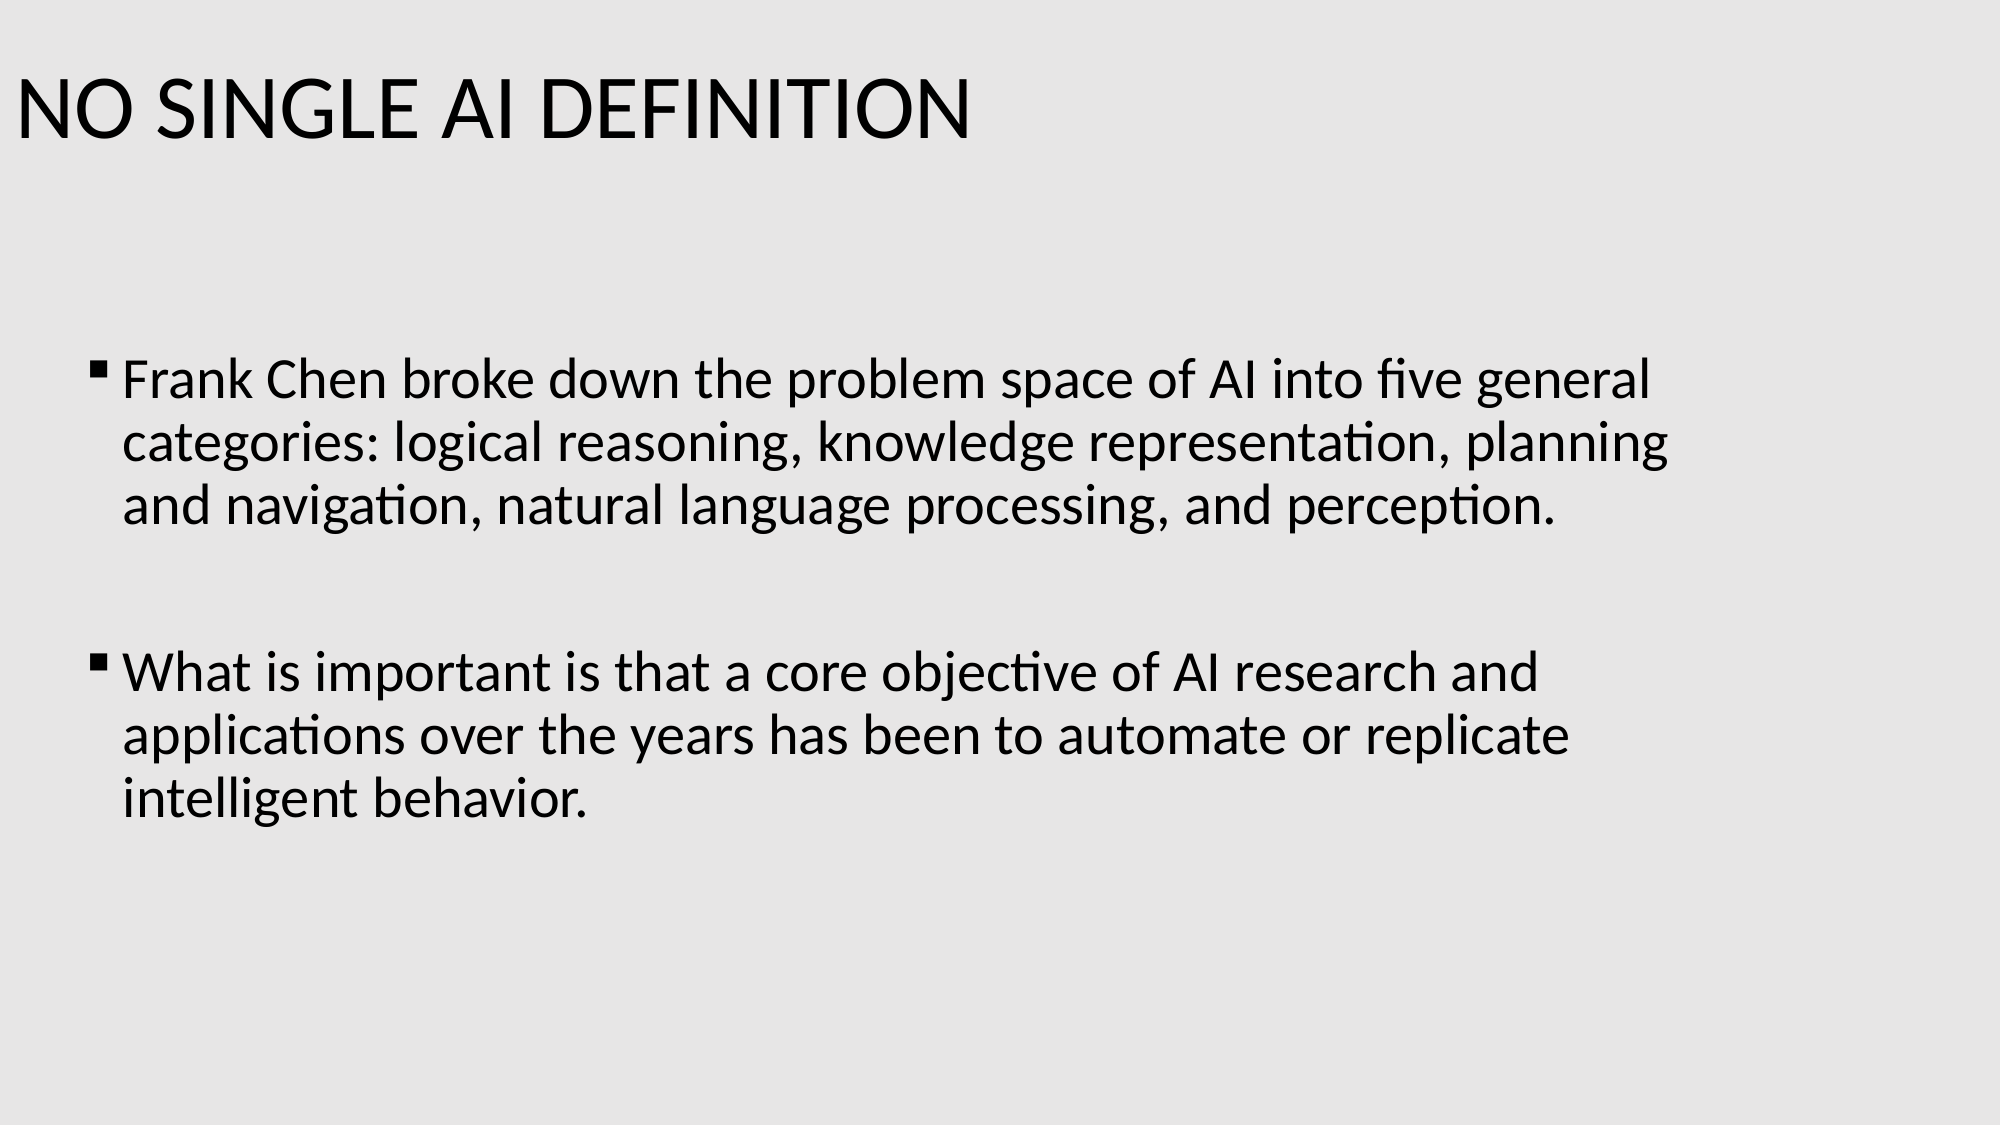

# NO SINGLE AI DEFINITION
Frank Chen broke down the problem space of AI into five general categories: logical reasoning, knowledge representation, planning and navigation, natural language processing, and perception.

What is important is that a core objective of AI research and applications over the years has been to automate or replicate intelligent behavior.